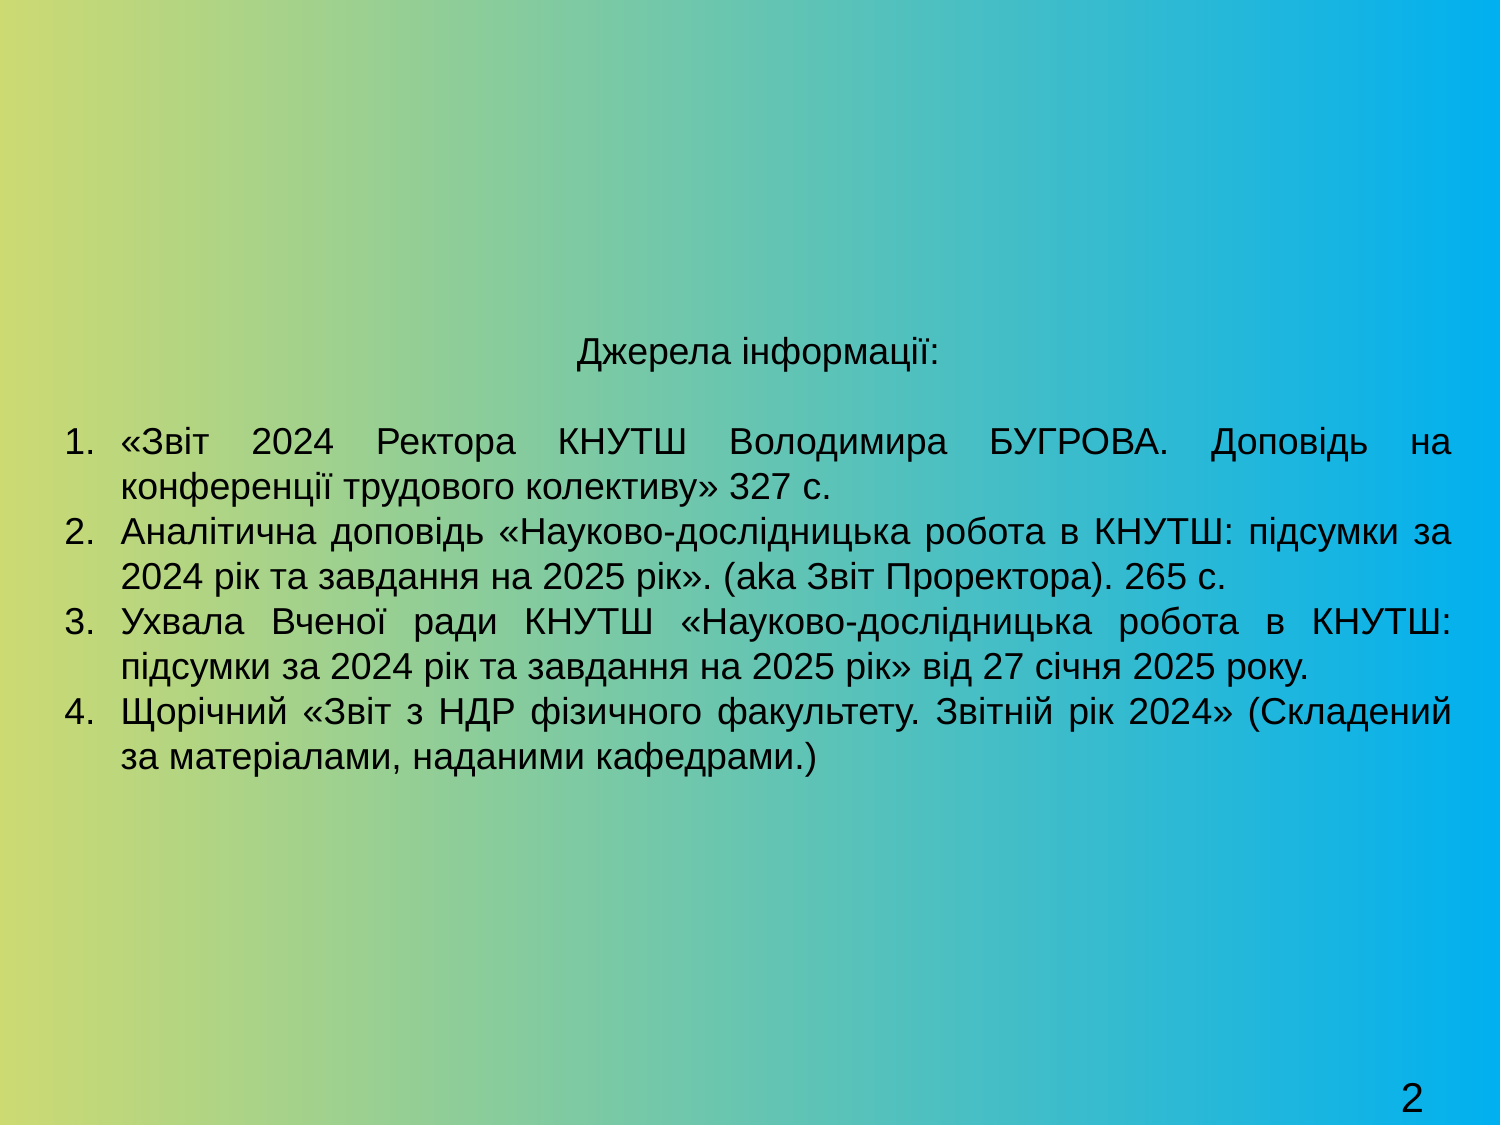

Джерела інформації:

«Звіт 2024 Ректора КНУТШ Володимира БУГРОВА. Доповідь на конференції трудового колективу» 327 с.
Аналітична доповідь «Науково-дослідницька робота в КНУТШ: підсумки за 2024 рік та завдання на 2025 рік». (aka Звіт Проректора). 265 с.
Ухвала Вченої ради КНУТШ «Науково-дослідницька робота в КНУТШ: підсумки за 2024 рік та завдання на 2025 рік» від 27 січня 2025 року.
Щорічний «Звіт з НДР фізичного факультету. Звітній рік 2024» (Складений за матеріалами, наданими кафедрами.)

2